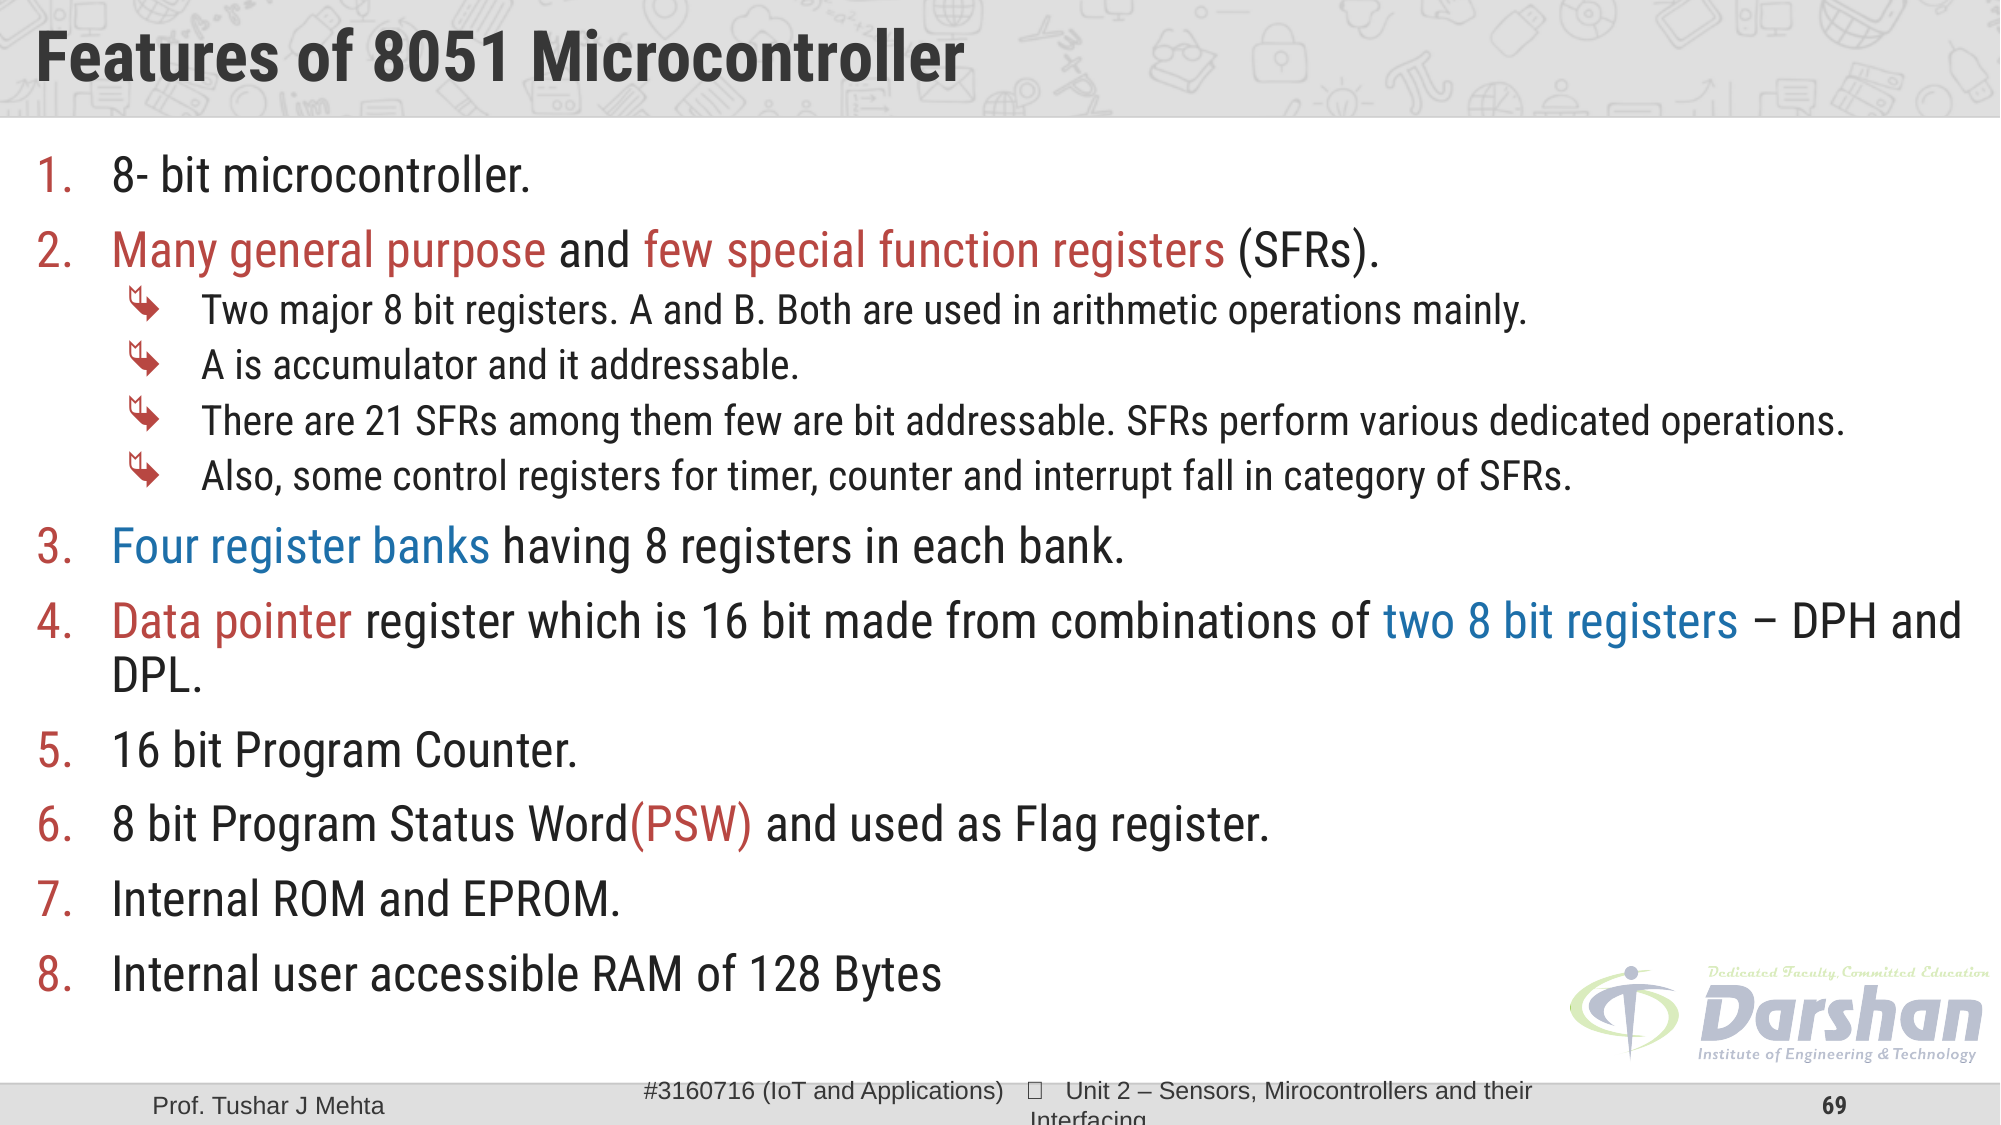

# Features of 8051 Microcontroller
8- bit microcontroller.
Many general purpose and few special function registers (SFRs).
Two major 8 bit registers. A and B. Both are used in arithmetic operations mainly.
A is accumulator and it addressable.
There are 21 SFRs among them few are bit addressable. SFRs perform various dedicated operations.
Also, some control registers for timer, counter and interrupt fall in category of SFRs.
Four register banks having 8 registers in each bank.
Data pointer register which is 16 bit made from combinations of two 8 bit registers – DPH and DPL.
16 bit Program Counter.
8 bit Program Status Word(PSW) and used as Flag register.
Internal ROM and EPROM.
Internal user accessible RAM of 128 Bytes